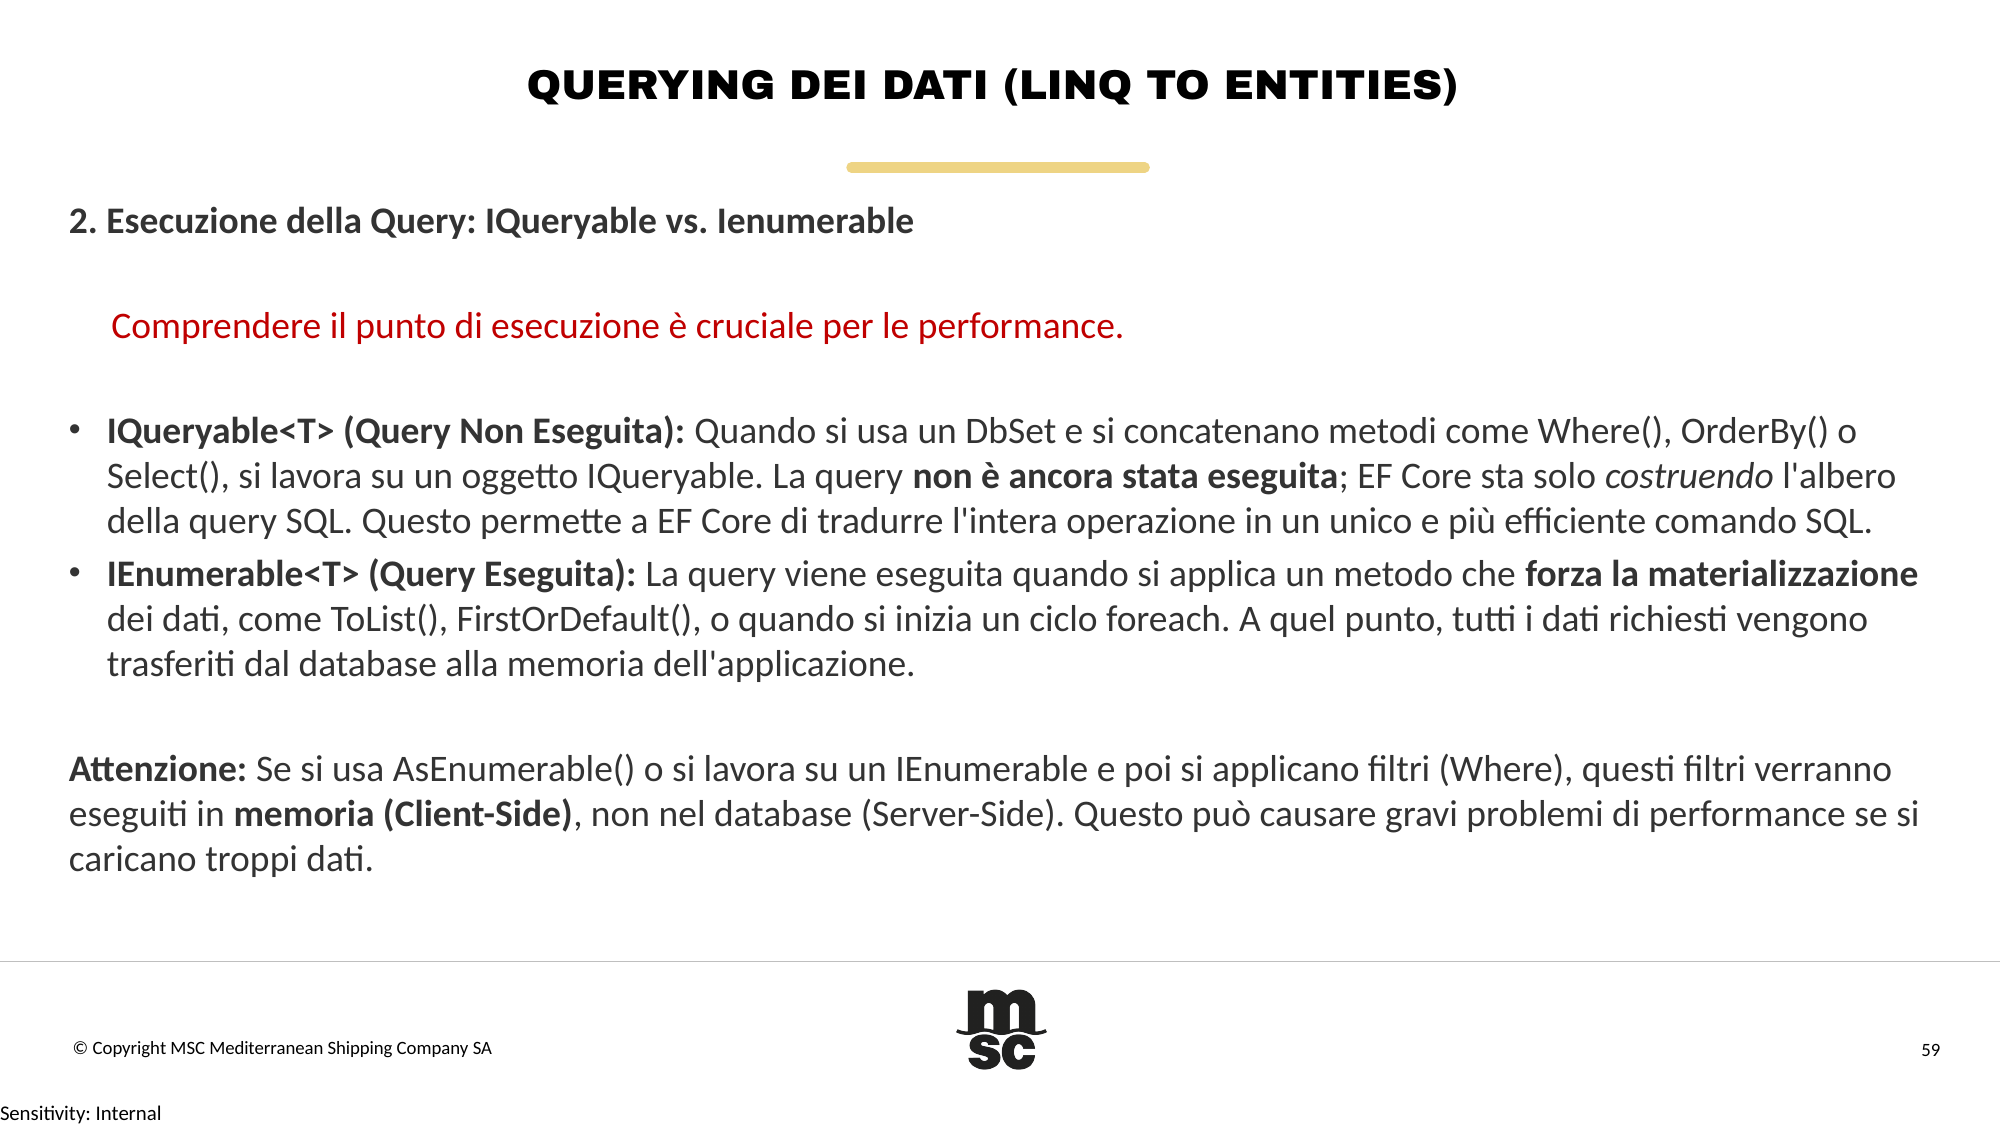

# Querying dei Dati (LINQ to Entities)
2. Esecuzione della Query: IQueryable vs. Ienumerable

     Comprendere il punto di esecuzione è cruciale per le performance.

IQueryable<T> (Query Non Eseguita): Quando si usa un DbSet e si concatenano metodi come Where(), OrderBy() o Select(), si lavora su un oggetto IQueryable. La query non è ancora stata eseguita; EF Core sta solo costruendo l'albero della query SQL. Questo permette a EF Core di tradurre l'intera operazione in un unico e più efficiente comando SQL.
IEnumerable<T> (Query Eseguita): La query viene eseguita quando si applica un metodo che forza la materializzazione dei dati, come ToList(), FirstOrDefault(), o quando si inizia un ciclo foreach. A quel punto, tutti i dati richiesti vengono trasferiti dal database alla memoria dell'applicazione.

Attenzione: Se si usa AsEnumerable() o si lavora su un IEnumerable e poi si applicano filtri (Where), questi filtri verranno eseguiti in memoria (Client-Side), non nel database (Server-Side). Questo può causare gravi problemi di performance se si caricano troppi dati.

© Copyright MSC Mediterranean Shipping Company SA

59